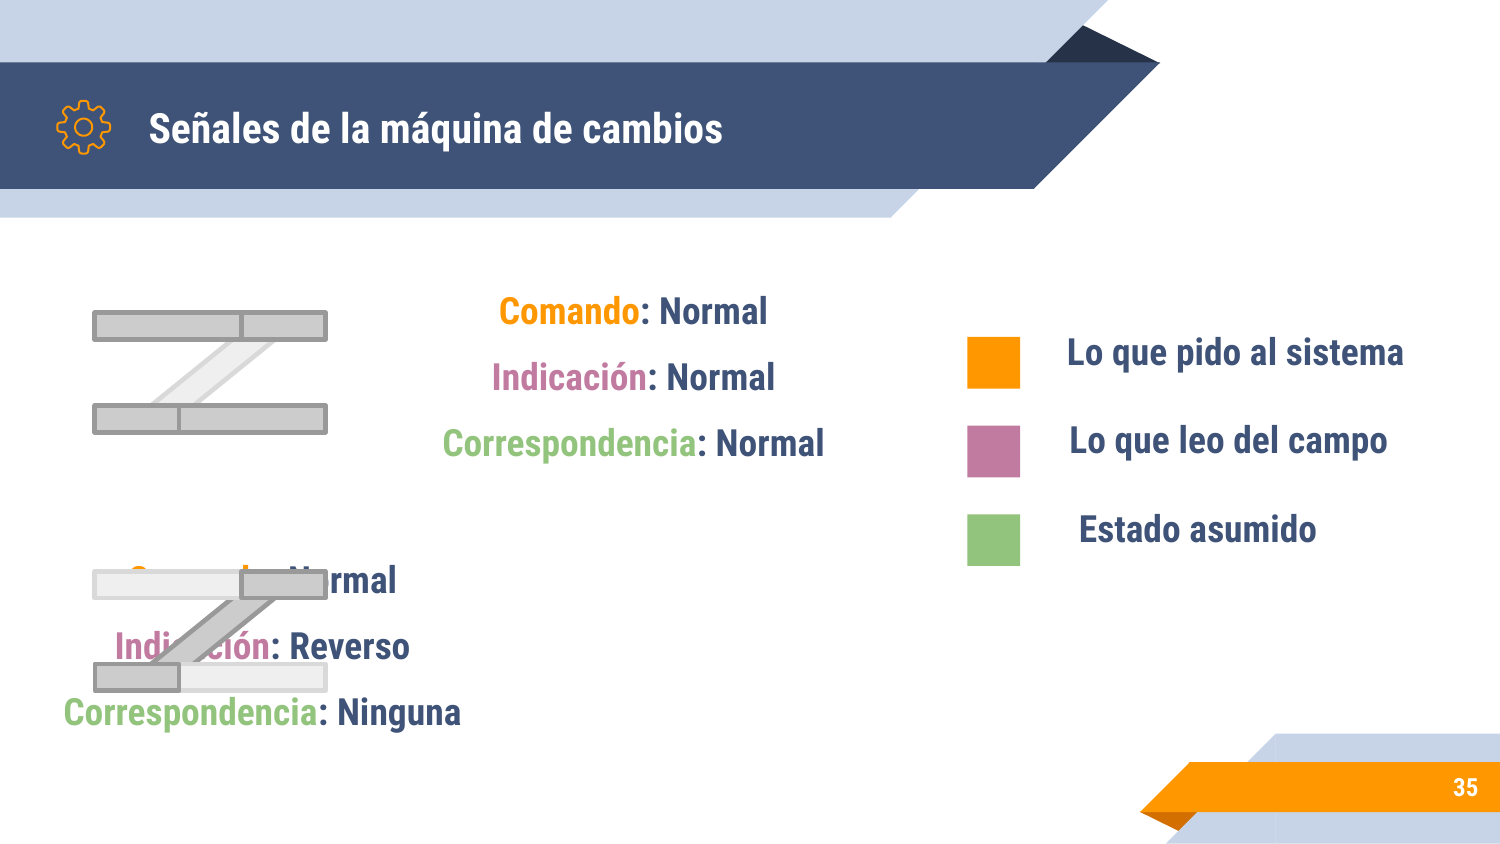

# Señales de la máquina de cambios

Comando: Normal
Indicación: Normal
Correspondencia: Normal

Lo que pido al sistema

Lo que leo del campo

Estado asumido

Comando: Normal
Indicación: Reverso
Correspondencia: Ninguna

35